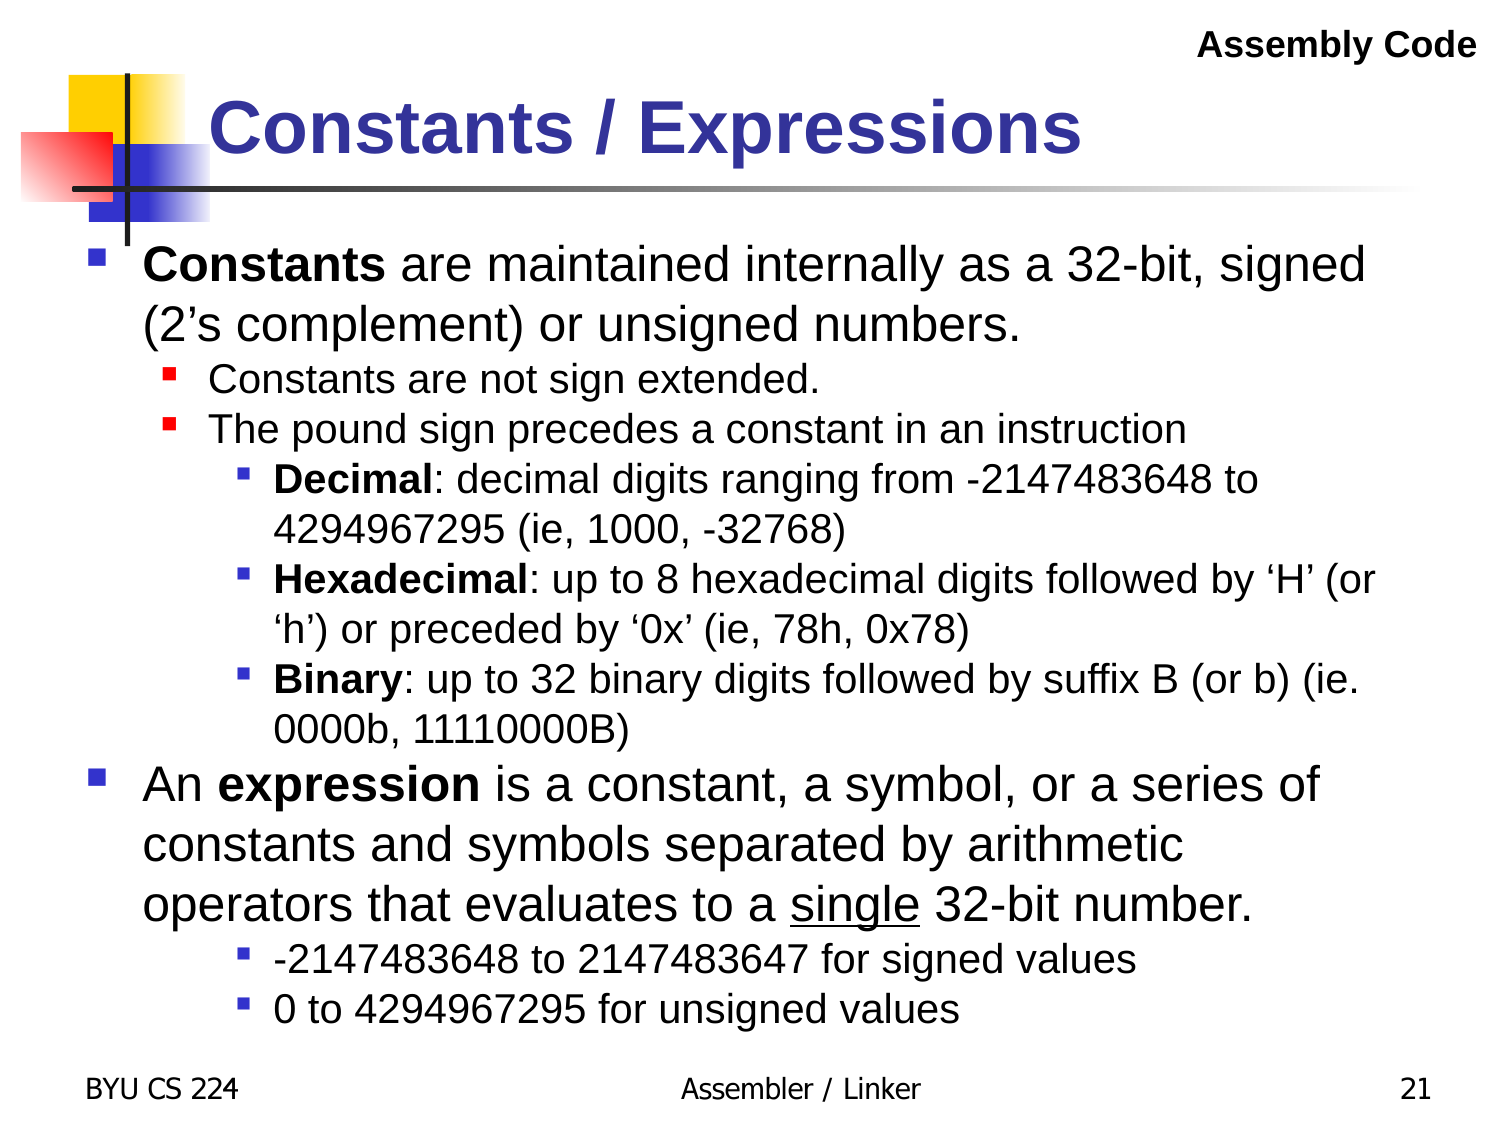

Assembly Code
Constants / Expressions
Constants are maintained internally as a 32-bit, signed (2’s complement) or unsigned numbers.
Constants are not sign extended.
The pound sign precedes a constant in an instruction
Decimal: decimal digits ranging from -2147483648 to 4294967295 (ie, 1000, -32768)
Hexadecimal: up to 8 hexadecimal digits followed by ‘H’ (or ‘h’) or preceded by ‘0x’ (ie, 78h, 0x78)
Binary: up to 32 binary digits followed by suffix B (or b) (ie. 0000b, 11110000B)
An expression is a constant, a symbol, or a series of constants and symbols separated by arithmetic operators that evaluates to a single 32-bit number.
-2147483648 to 2147483647 for signed values
0 to 4294967295 for unsigned values
BYU CS 224
Assembler / Linker
21